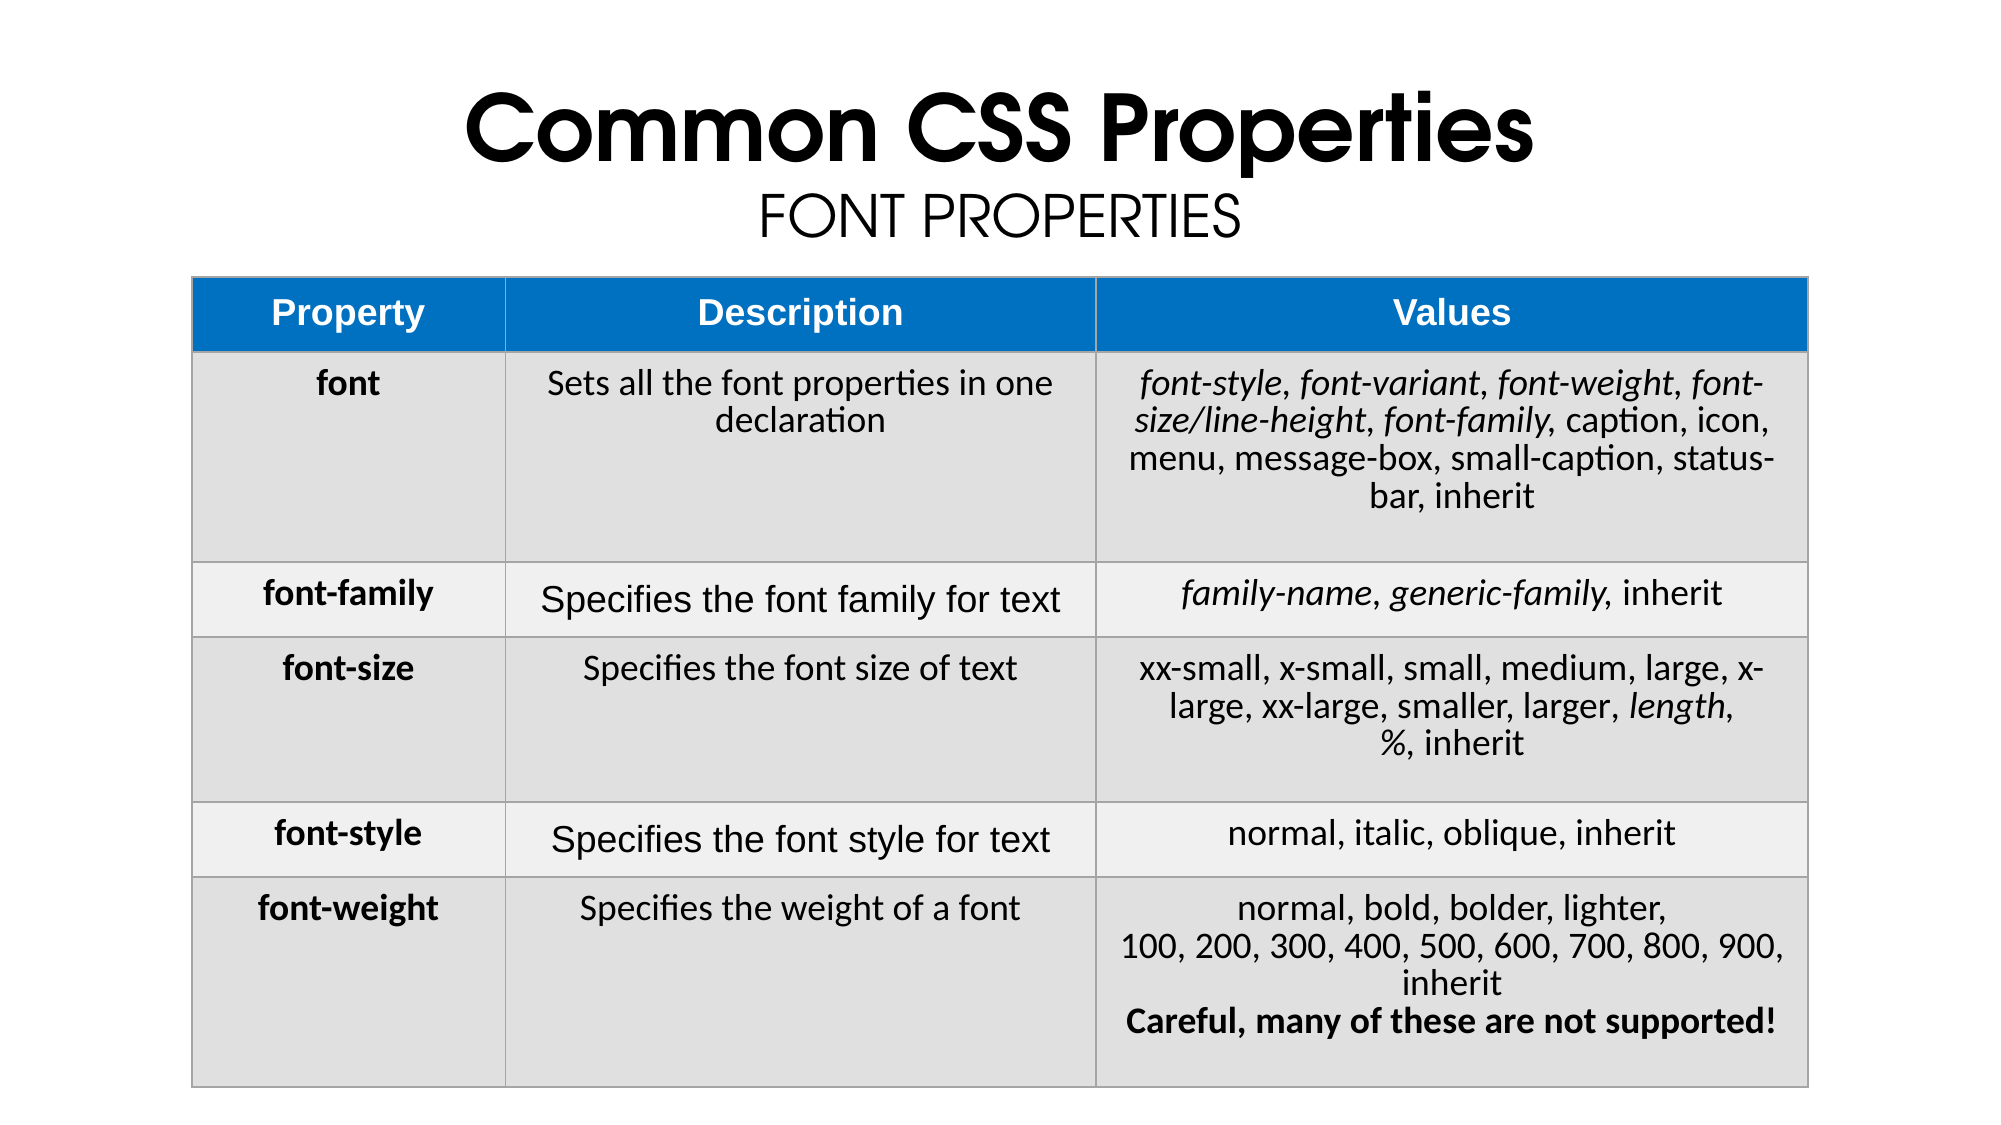

Common CSS Properties
FONT PROPERTIES
| Property | Description | Values |
| --- | --- | --- |
| font | Sets all the font properties in one declaration | font-style, font-variant, font-weight, font-size/line-height, font-family, caption, icon, menu, message-box, small-caption, status-bar, inherit |
| font-family | Specifies the font family for text | family-name, generic-family, inherit |
| font-size | Specifies the font size of text | xx-small, x-small, small, medium, large, x-large, xx-large, smaller, larger, length, %, inherit |
| font-style | Specifies the font style for text | normal, italic, oblique, inherit |
| font-weight | Specifies the weight of a font | normal, bold, bolder, lighter, 100, 200, 300, 400, 500, 600, 700, 800, 900, inherit Careful, many of these are not supported! |